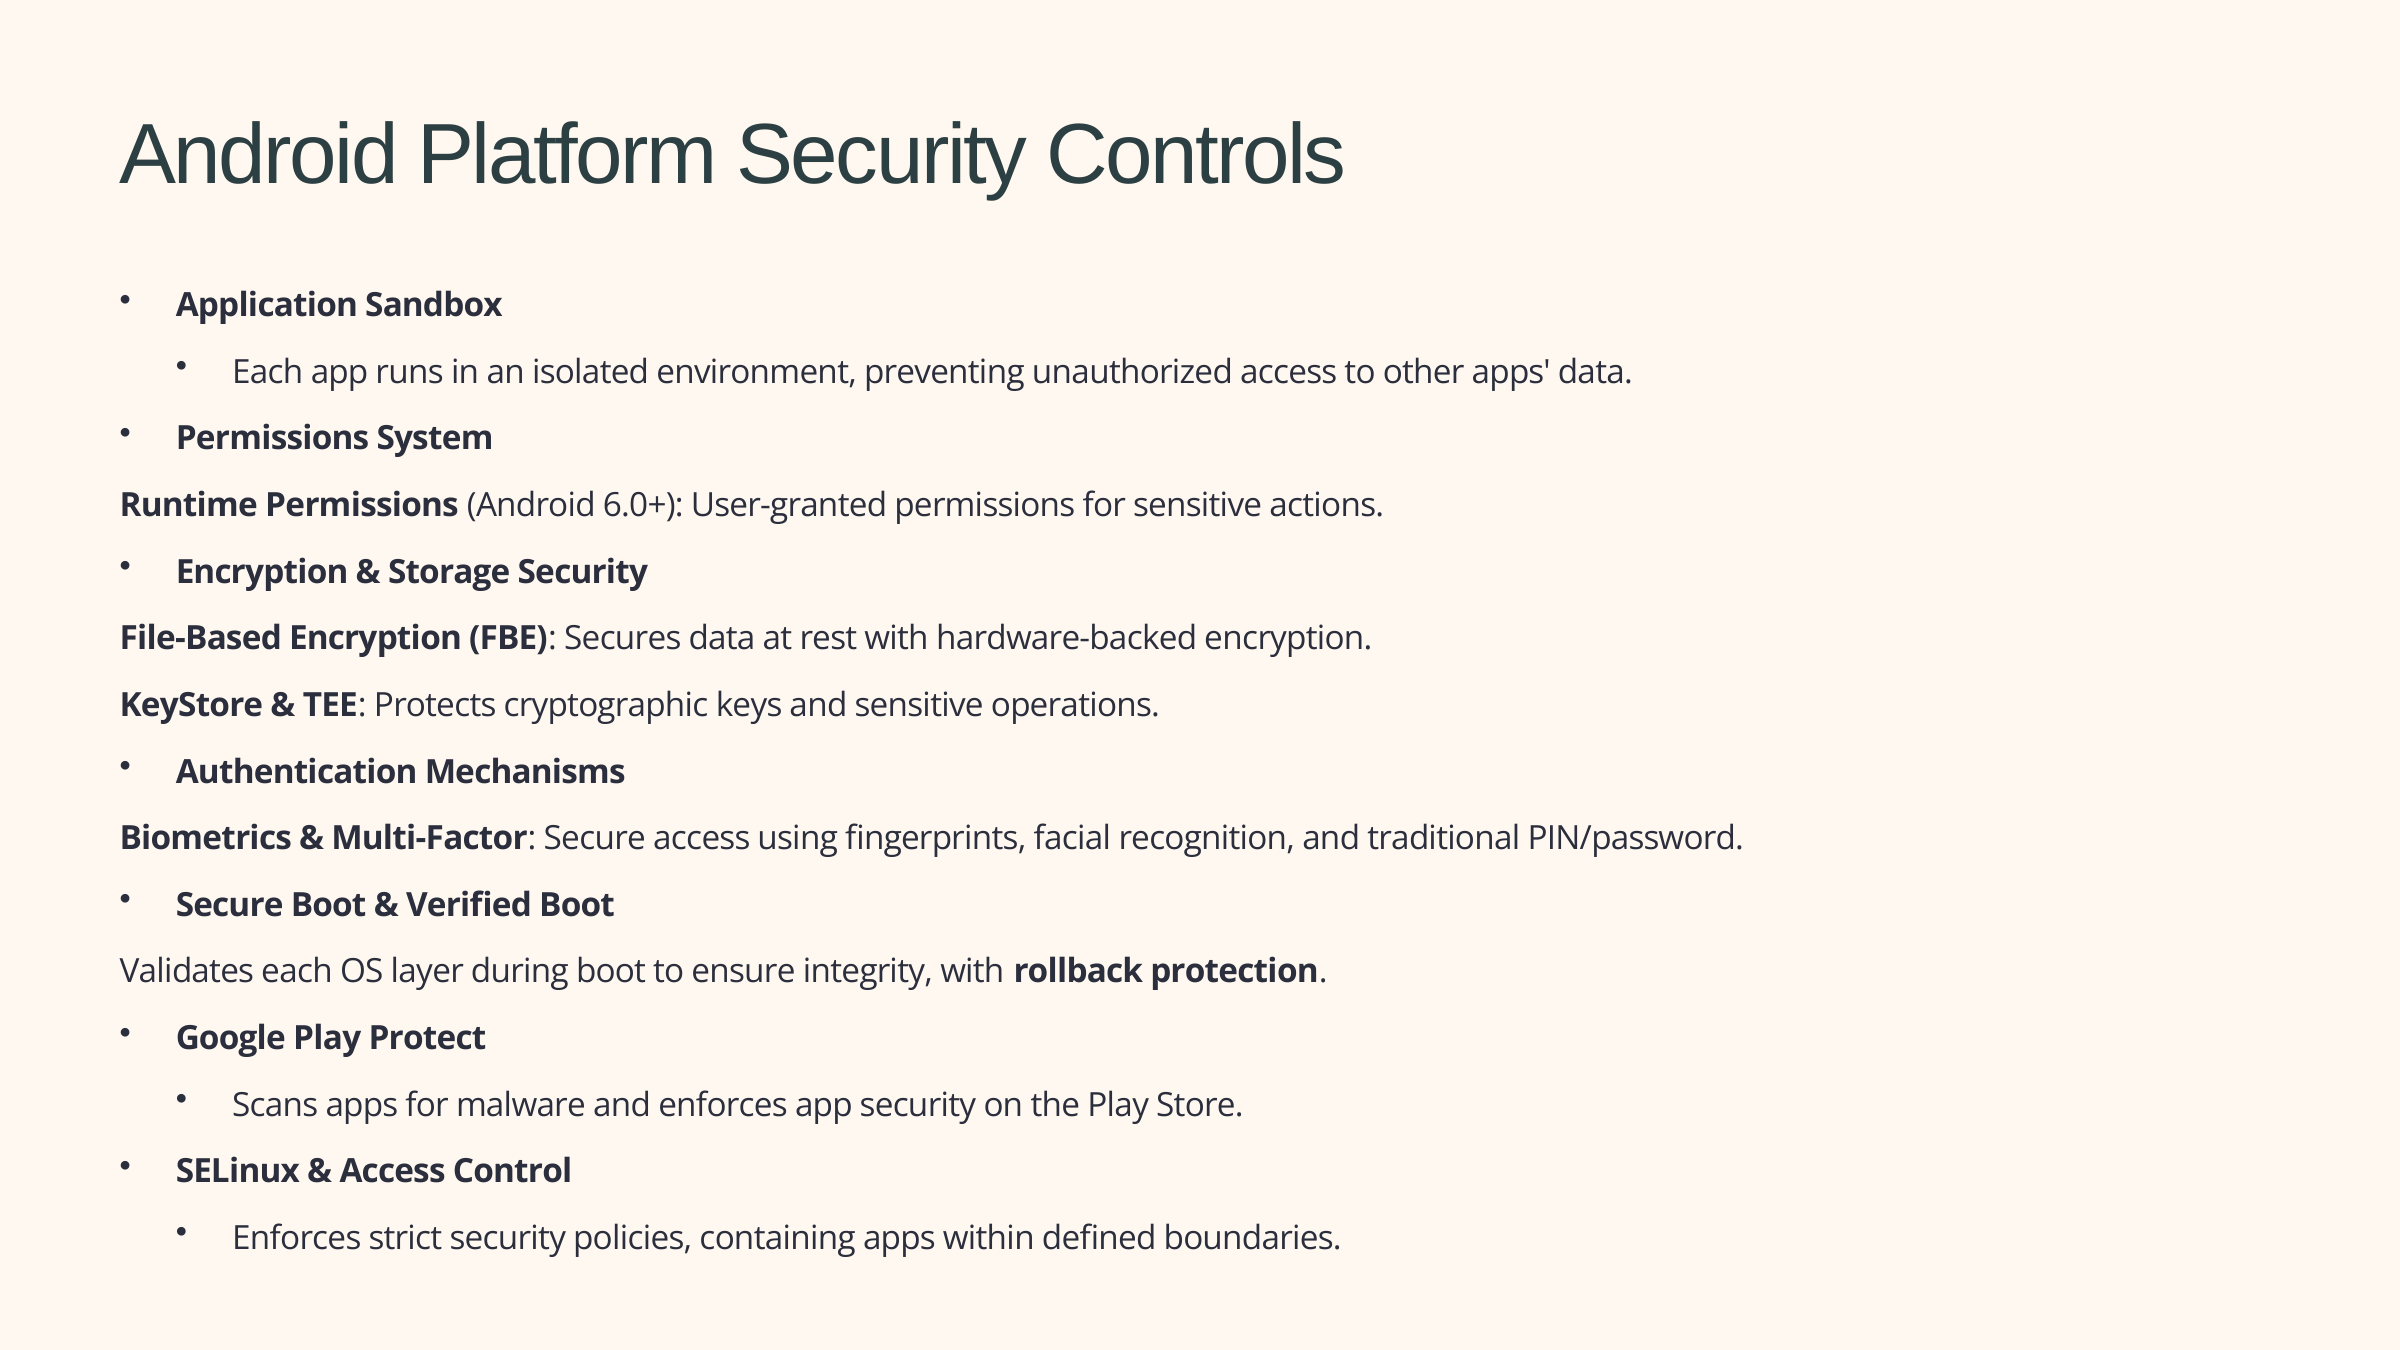

Android Platform Security Controls
Application Sandbox
Each app runs in an isolated environment, preventing unauthorized access to other apps' data.
Permissions System
Runtime Permissions (Android 6.0+): User-granted permissions for sensitive actions.
Encryption & Storage Security
File-Based Encryption (FBE): Secures data at rest with hardware-backed encryption.
KeyStore & TEE: Protects cryptographic keys and sensitive operations.
Authentication Mechanisms
Biometrics & Multi-Factor: Secure access using fingerprints, facial recognition, and traditional PIN/password.
Secure Boot & Verified Boot
Validates each OS layer during boot to ensure integrity, with rollback protection.
Google Play Protect
Scans apps for malware and enforces app security on the Play Store.
SELinux & Access Control
Enforces strict security policies, containing apps within defined boundaries.